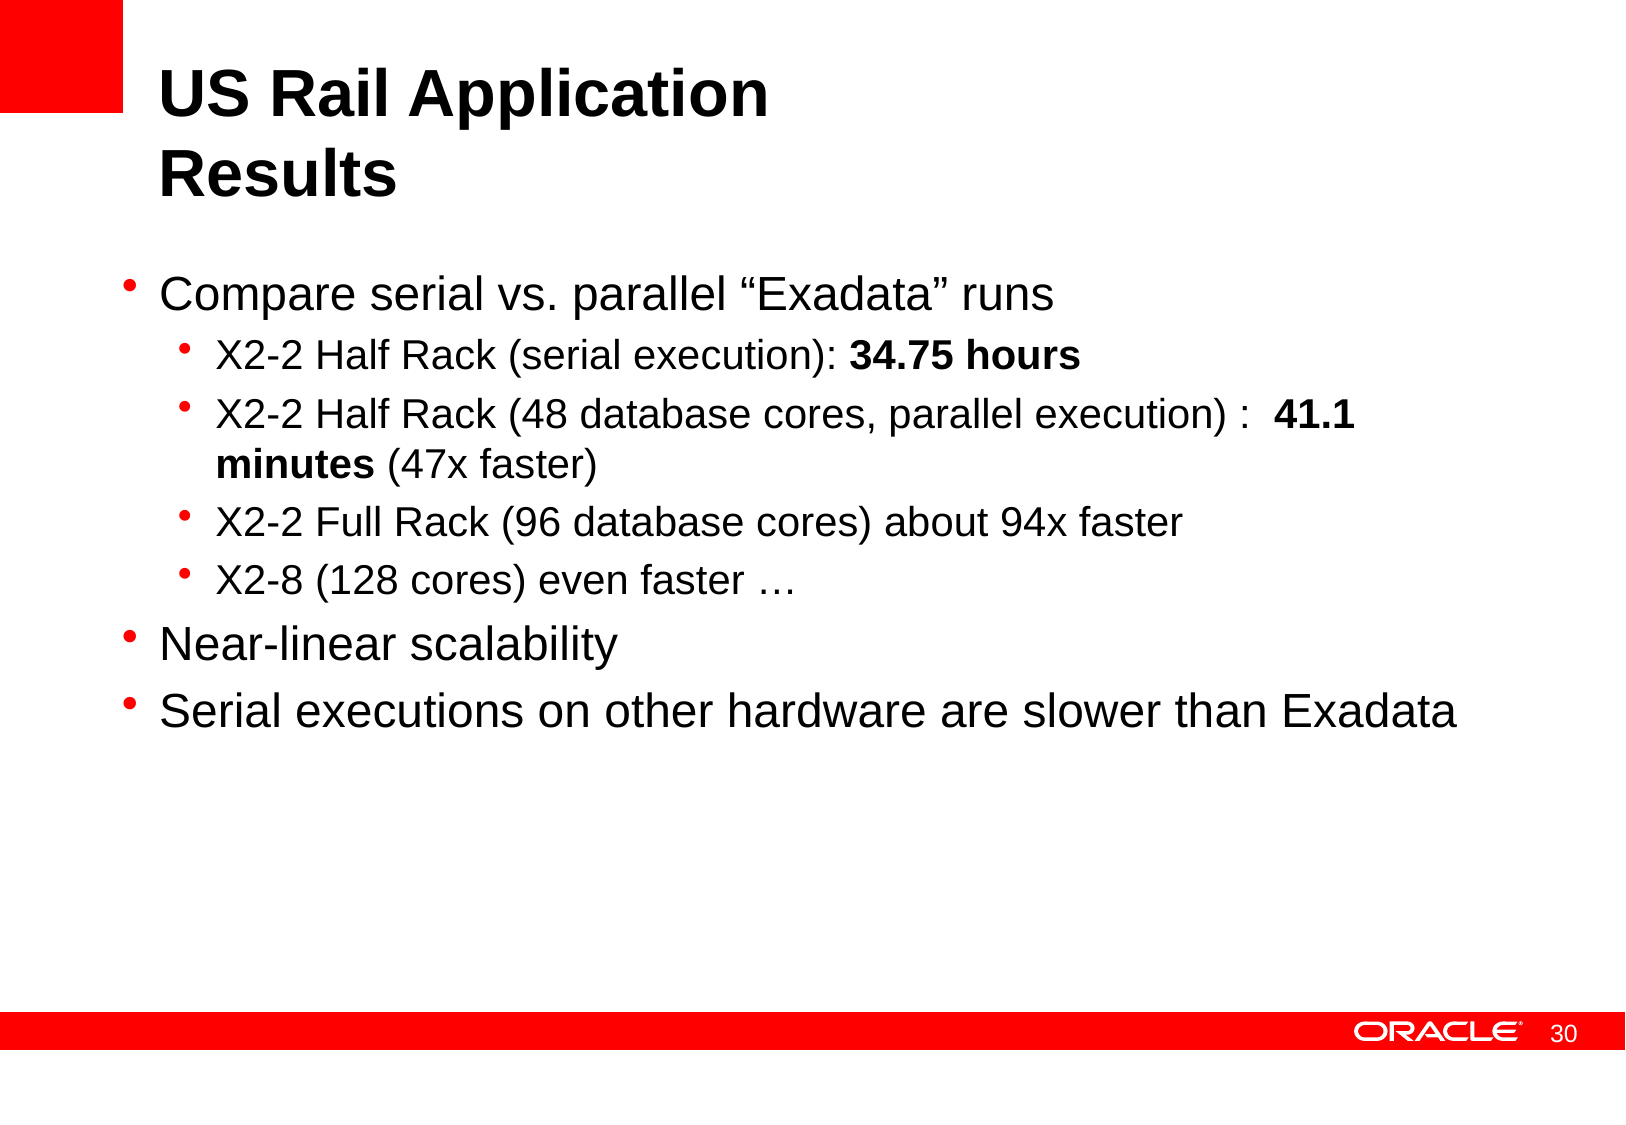

# US Rail Application Results
Compare serial vs. parallel “Exadata” runs
X2-2 Half Rack (serial execution): 34.75 hours
X2-2 Half Rack (48 database cores, parallel execution) :  41.1 minutes (47x faster)
X2-2 Full Rack (96 database cores) about 94x faster
X2-8 (128 cores) even faster …
Near-linear scalability
Serial executions on other hardware are slower than Exadata